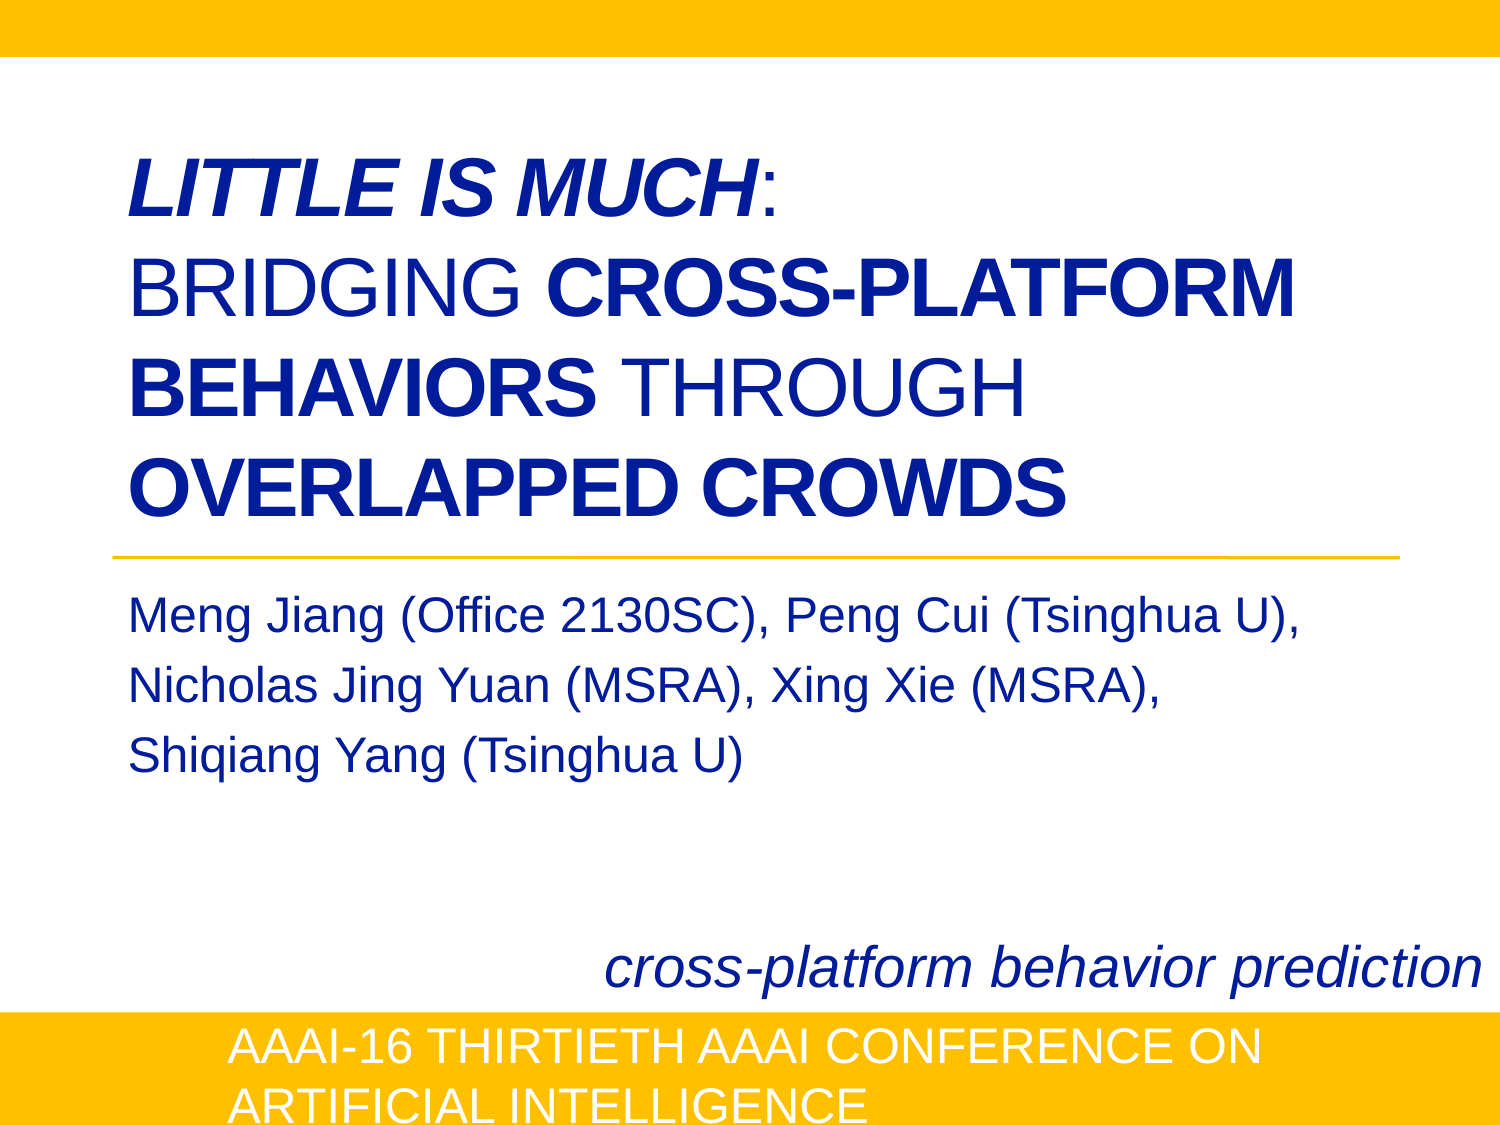

# Little is much: bridging cross-platform behaviors through overlapped crowds
Meng Jiang (Office 2130SC), Peng Cui (Tsinghua U),
Nicholas Jing Yuan (MSRA), Xing Xie (MSRA),
Shiqiang Yang (Tsinghua U)
cross-platform behavior prediction
AAAI-16 THIRTIETH AAAI CONFERENCE ON ARTIFICIAL INTELLIGENCE